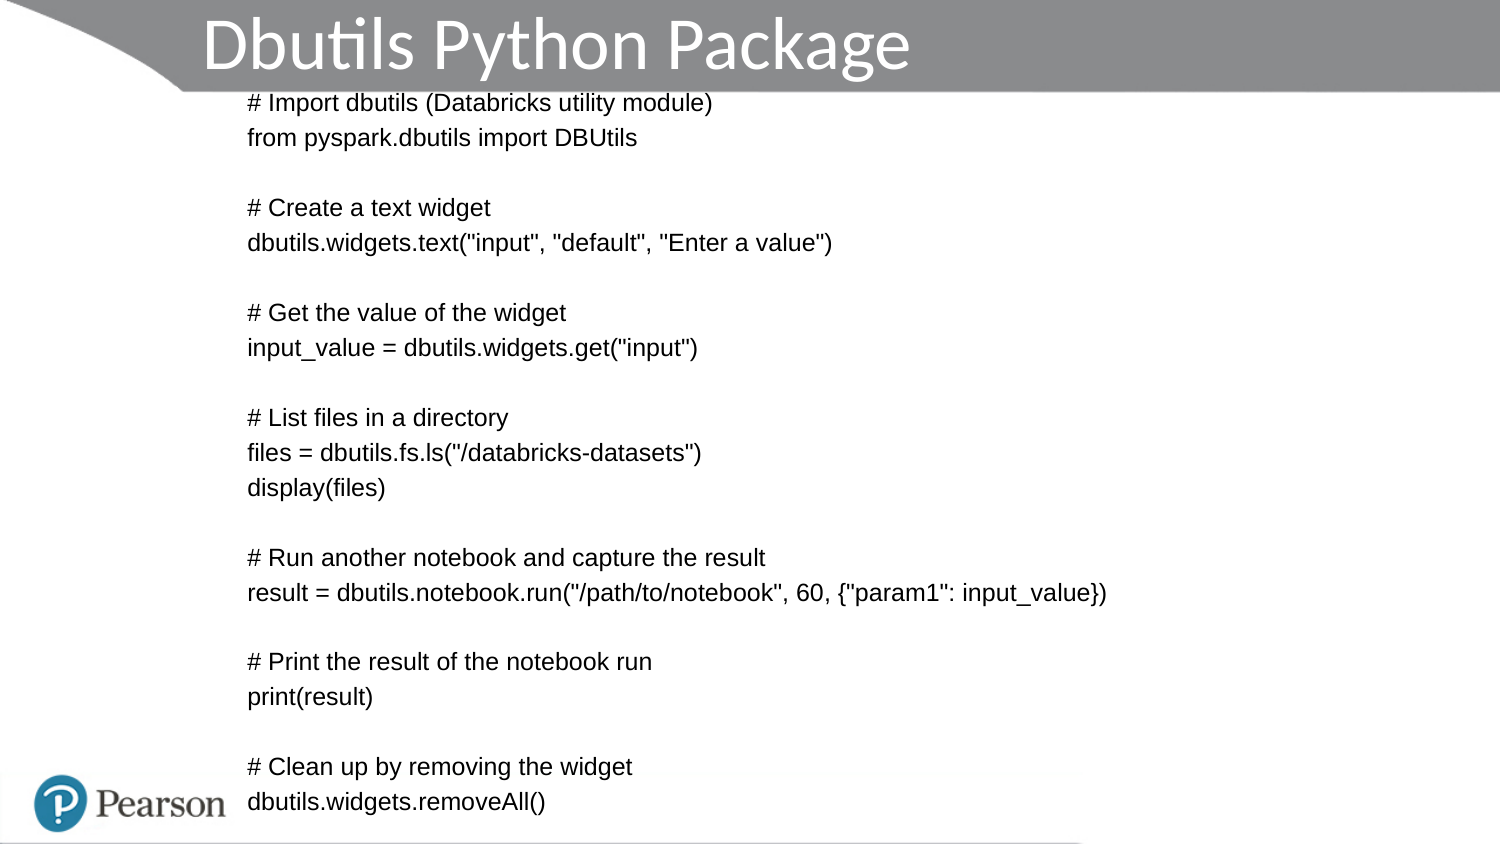

# Dbutils Python Package
# Import dbutils (Databricks utility module)
from pyspark.dbutils import DBUtils

# Create a text widget
dbutils.widgets.text("input", "default", "Enter a value")

# Get the value of the widget
input_value = dbutils.widgets.get("input")

# List files in a directory
files = dbutils.fs.ls("/databricks-datasets")
display(files)

# Run another notebook and capture the result
result = dbutils.notebook.run("/path/to/notebook", 60, {"param1": input_value})

# Print the result of the notebook run
print(result)

# Clean up by removing the widget
dbutils.widgets.removeAll()